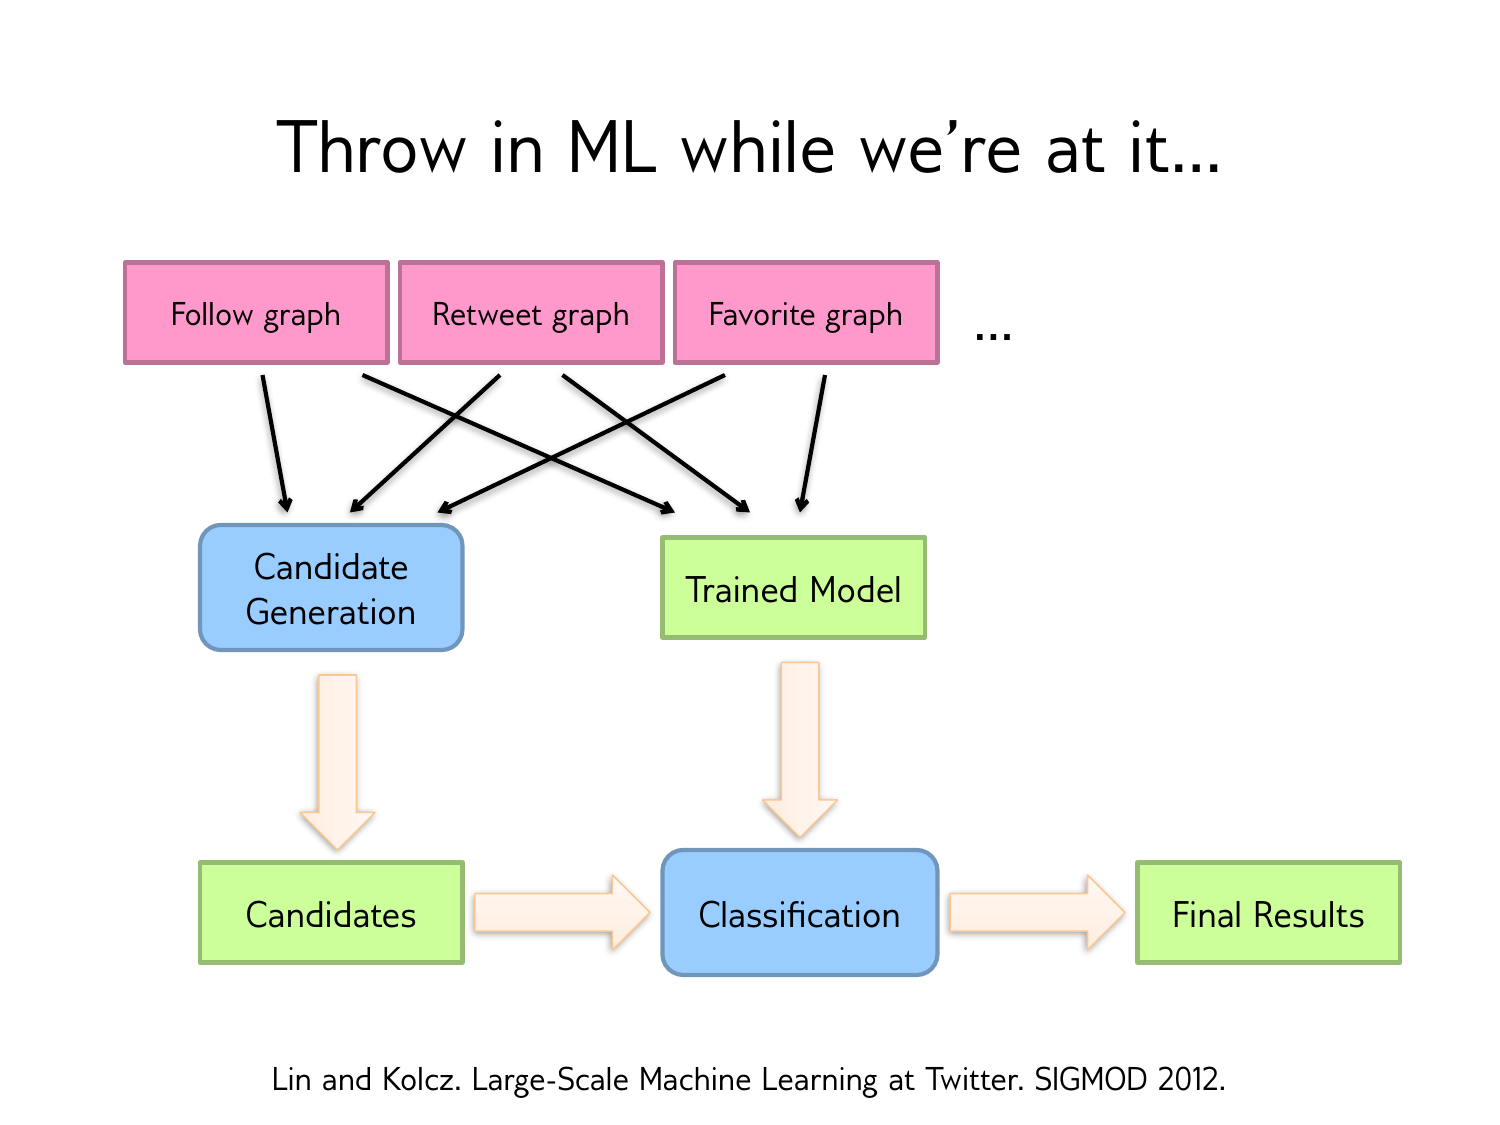

Throw in ML while we’re at it…
Follow graph
Retweet graph
Favorite graph
…
Candidate Generation
Trained Model

Classification
Candidates
Final Results

Lin and Kolcz. Large-Scale Machine Learning at Twitter. SIGMOD 2012.